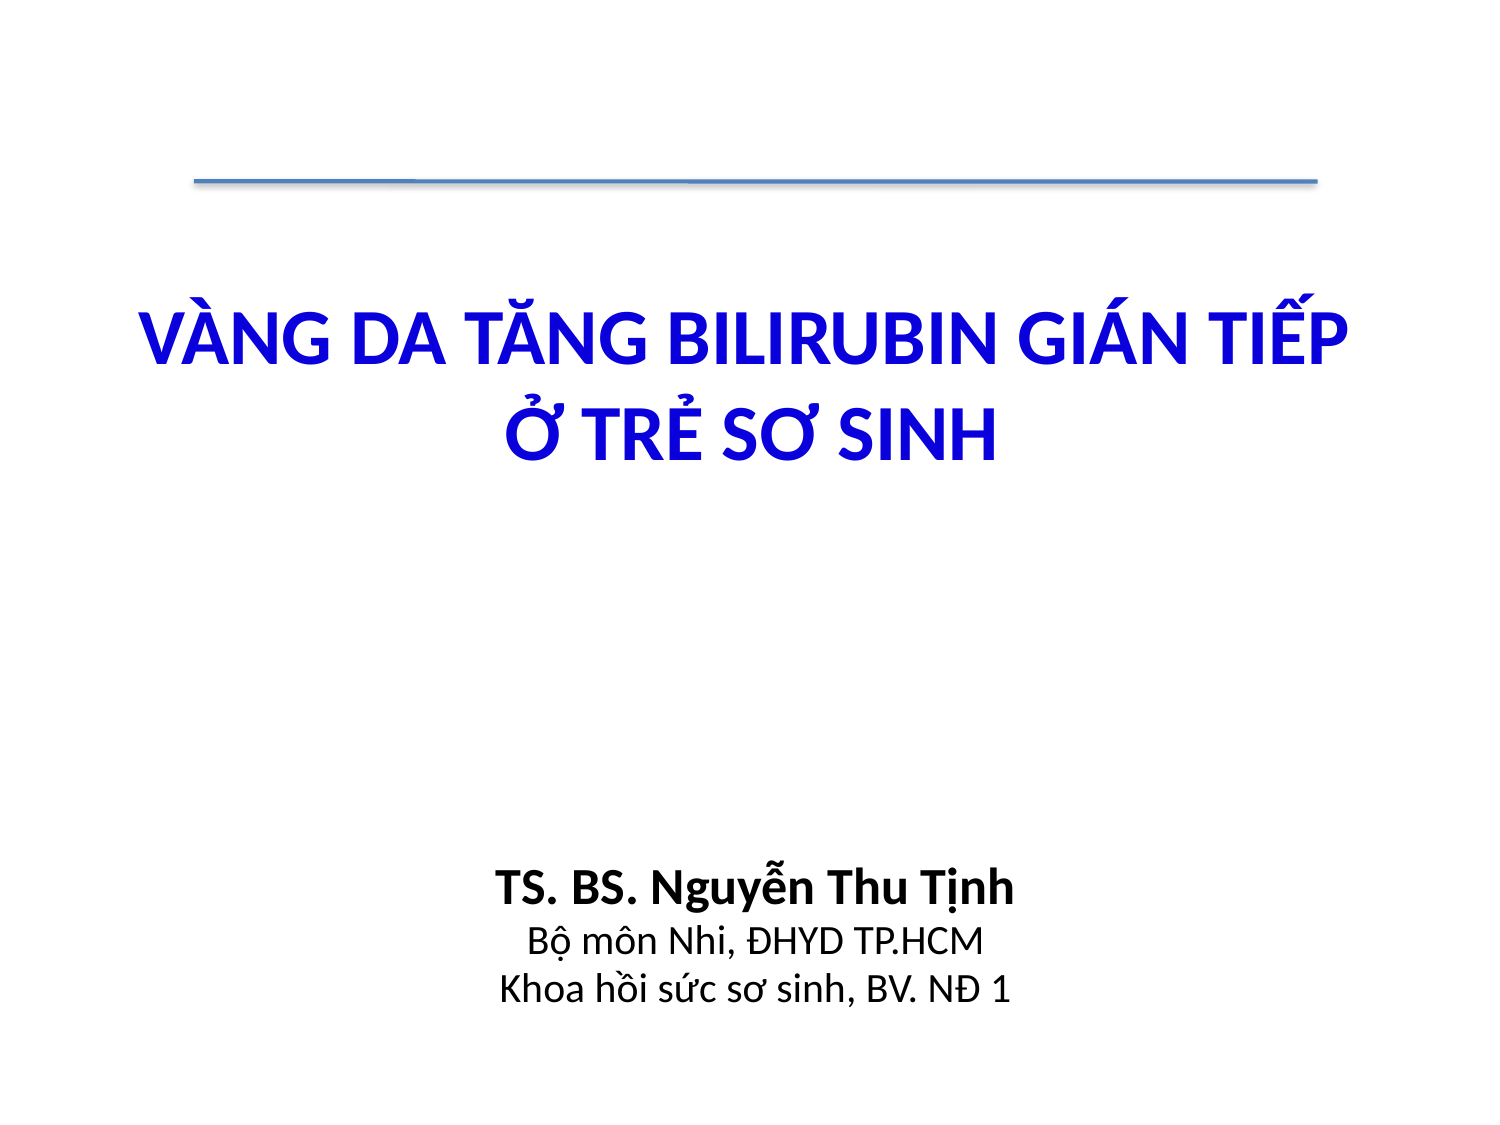

# VÀNG DA TĂNG BILIRUBIN GIÁN TIẾP Ở TRẺ SƠ SINH
TS. BS. Nguyễn Thu Tịnh
Bộ môn Nhi, ĐHYD TP.HCM
Khoa hồi sức sơ sinh, BV. NĐ 1